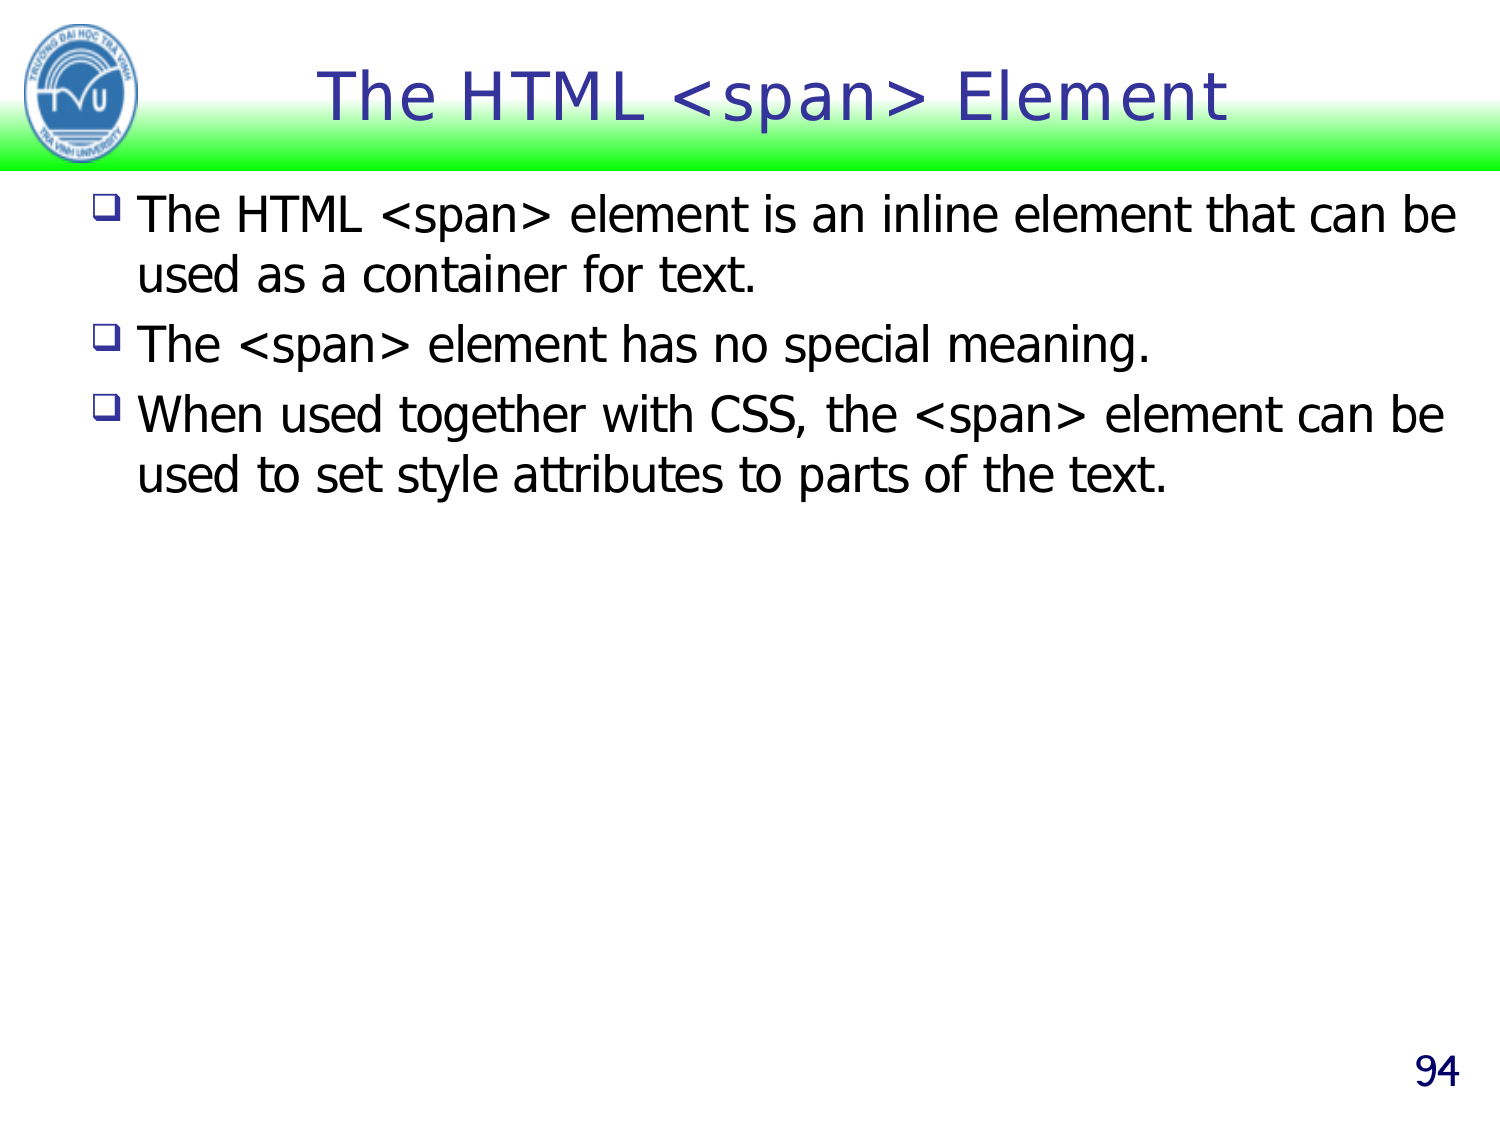

# The HTML <span> Element
The HTML <span> element is an inline element that can be used as a container for text.
The <span> element has no special meaning.
When used together with CSS, the <span> element can be used to set style attributes to parts of the text.

94